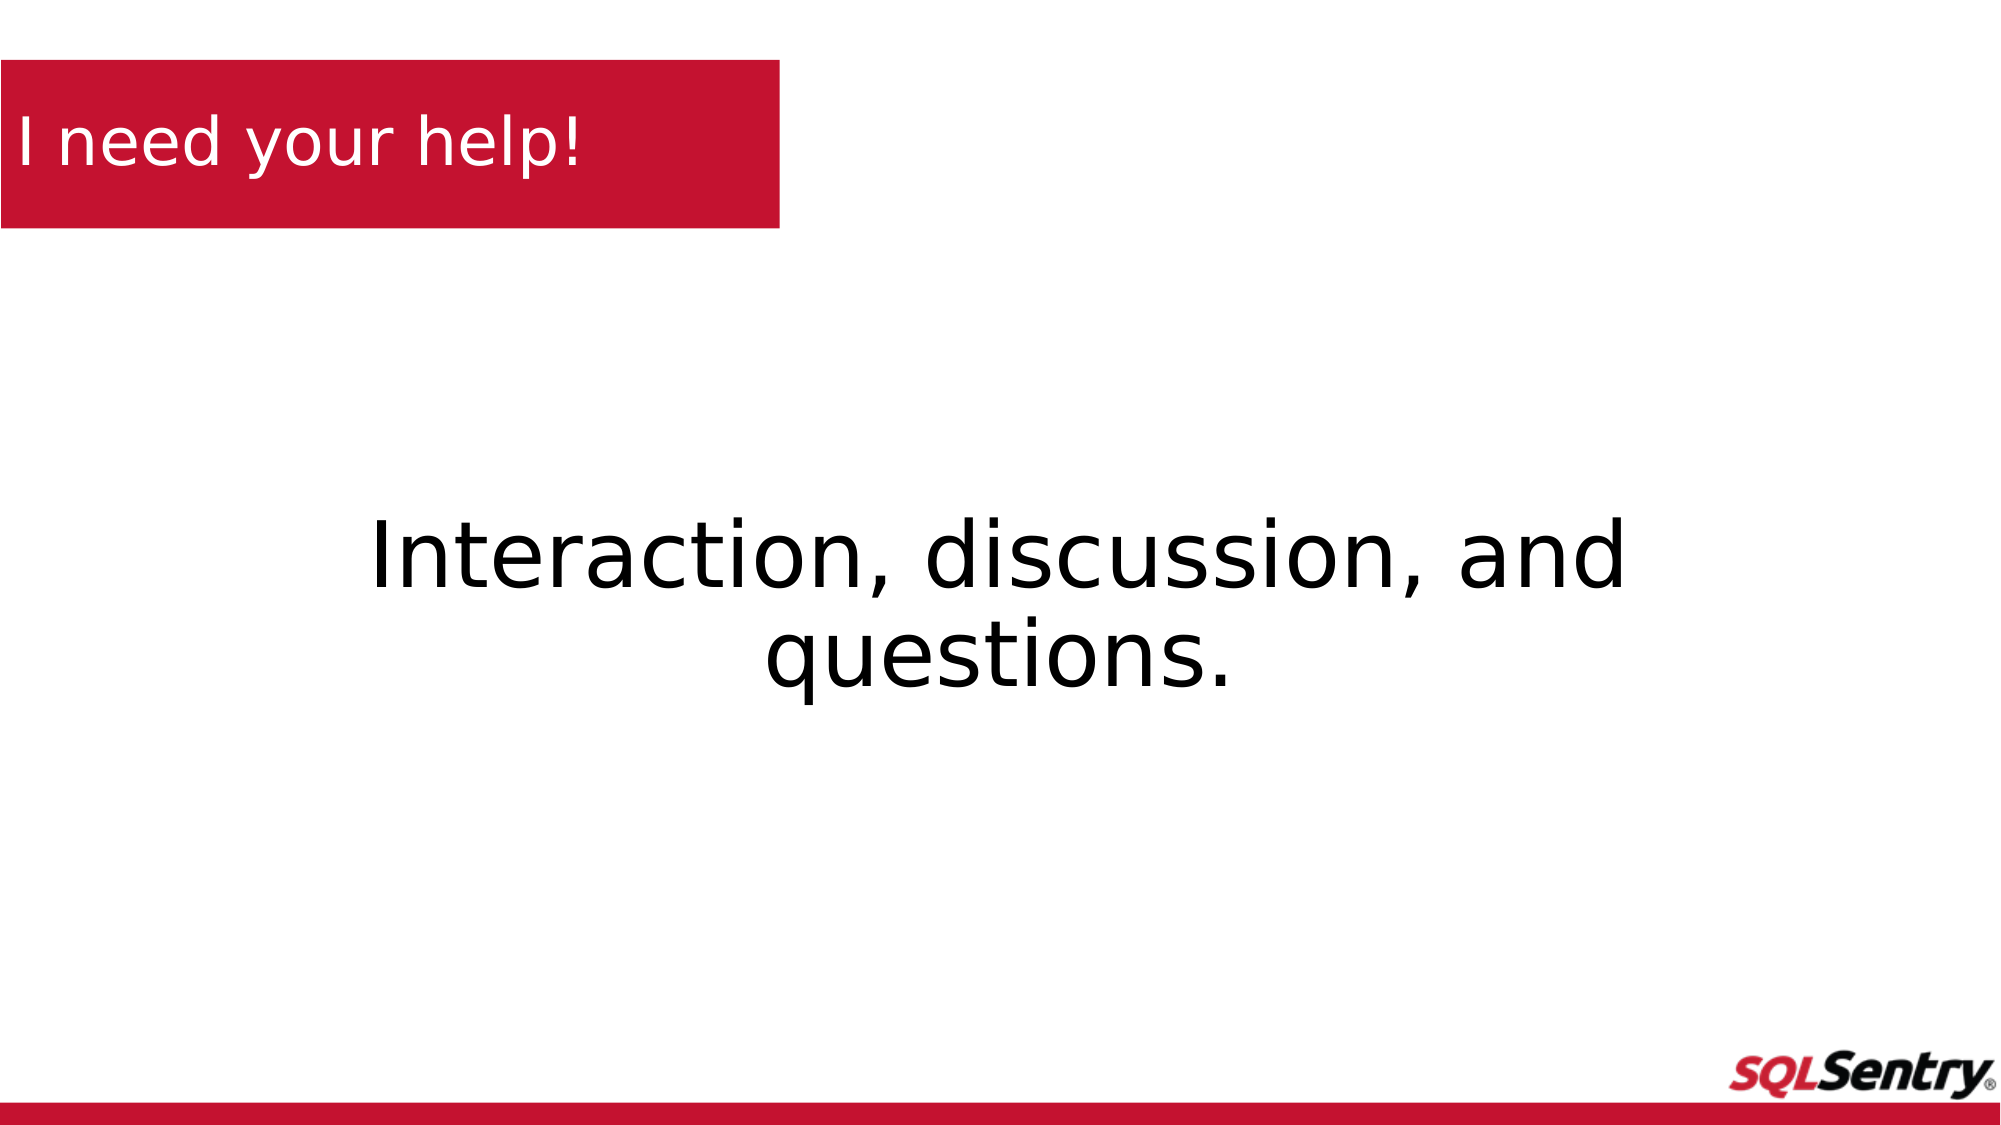

# I need your help!

Interaction, discussion, and questions.